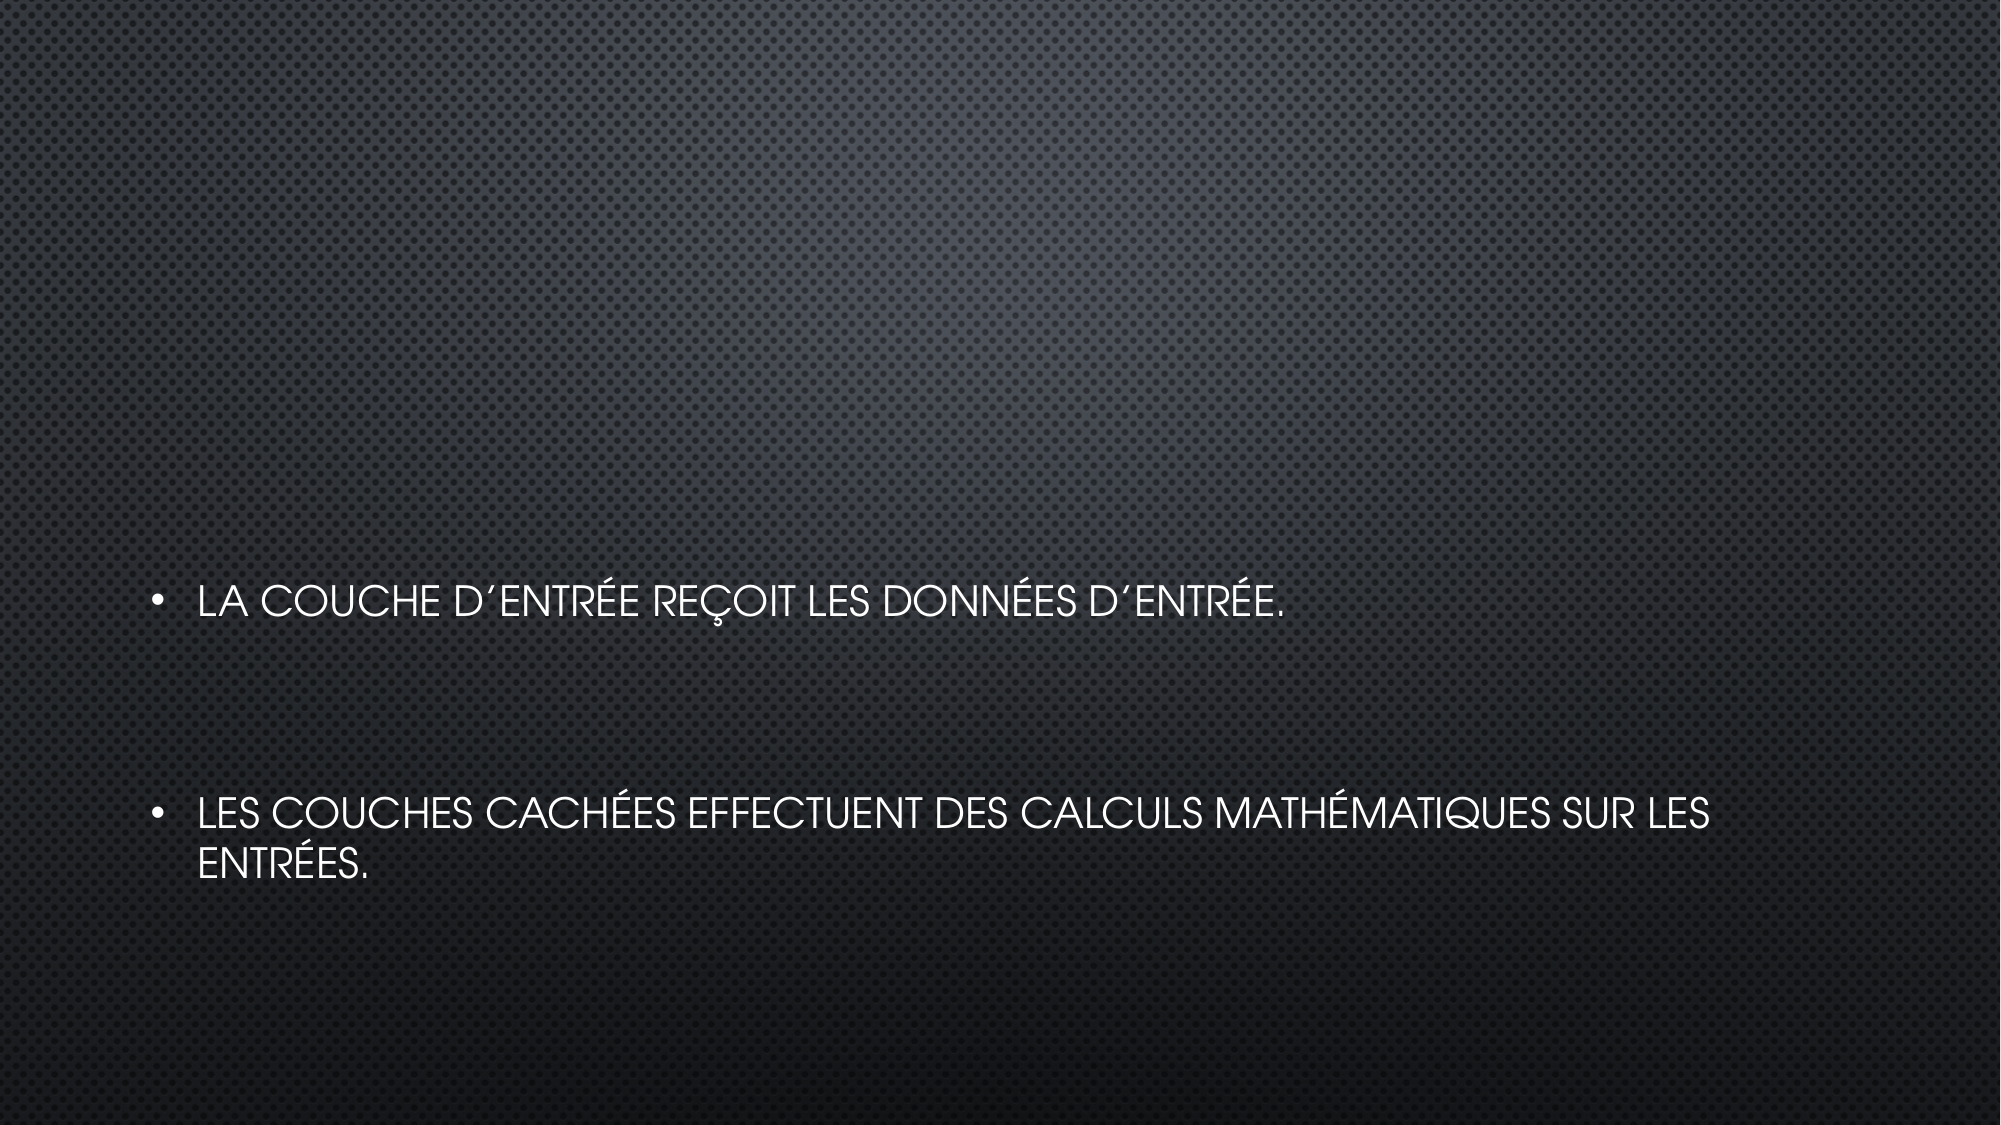

La couche d’entrée reçoit les données d’entrée.

Les couches cachées effectuent des calculs mathématiques sur les entrées.